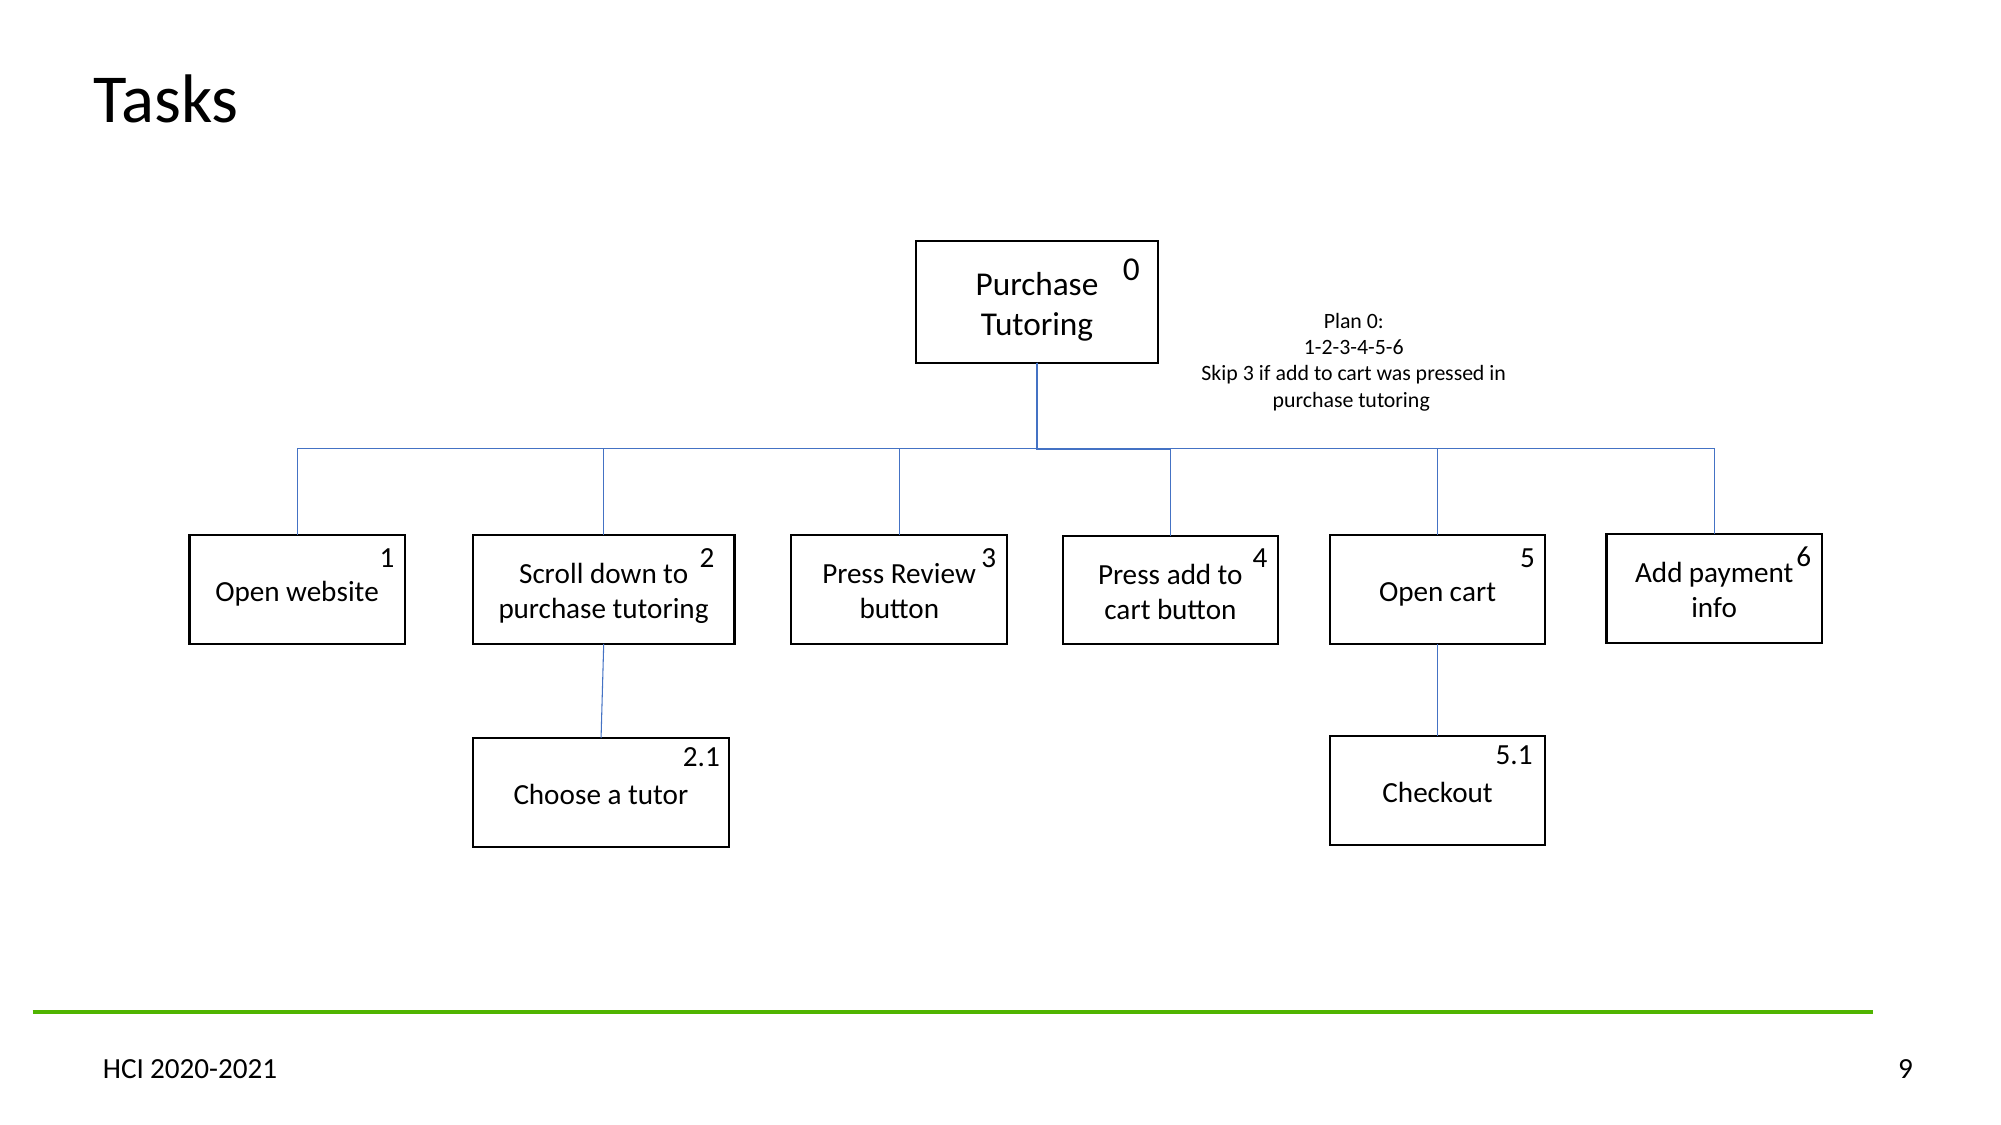

Tasks
0
Purchase Tutoring
Plan 0:
1-2-3-4-5-6
Skip 3 if add to cart was pressed in purchase tutoring
6
2
5
3
4
1
Add payment info
Open cart
Open website
Scroll down to purchase tutoring
Press Review button
Press add to cart button
5.1
2.1
Checkout
Choose a tutor
HCI 2020-2021
9